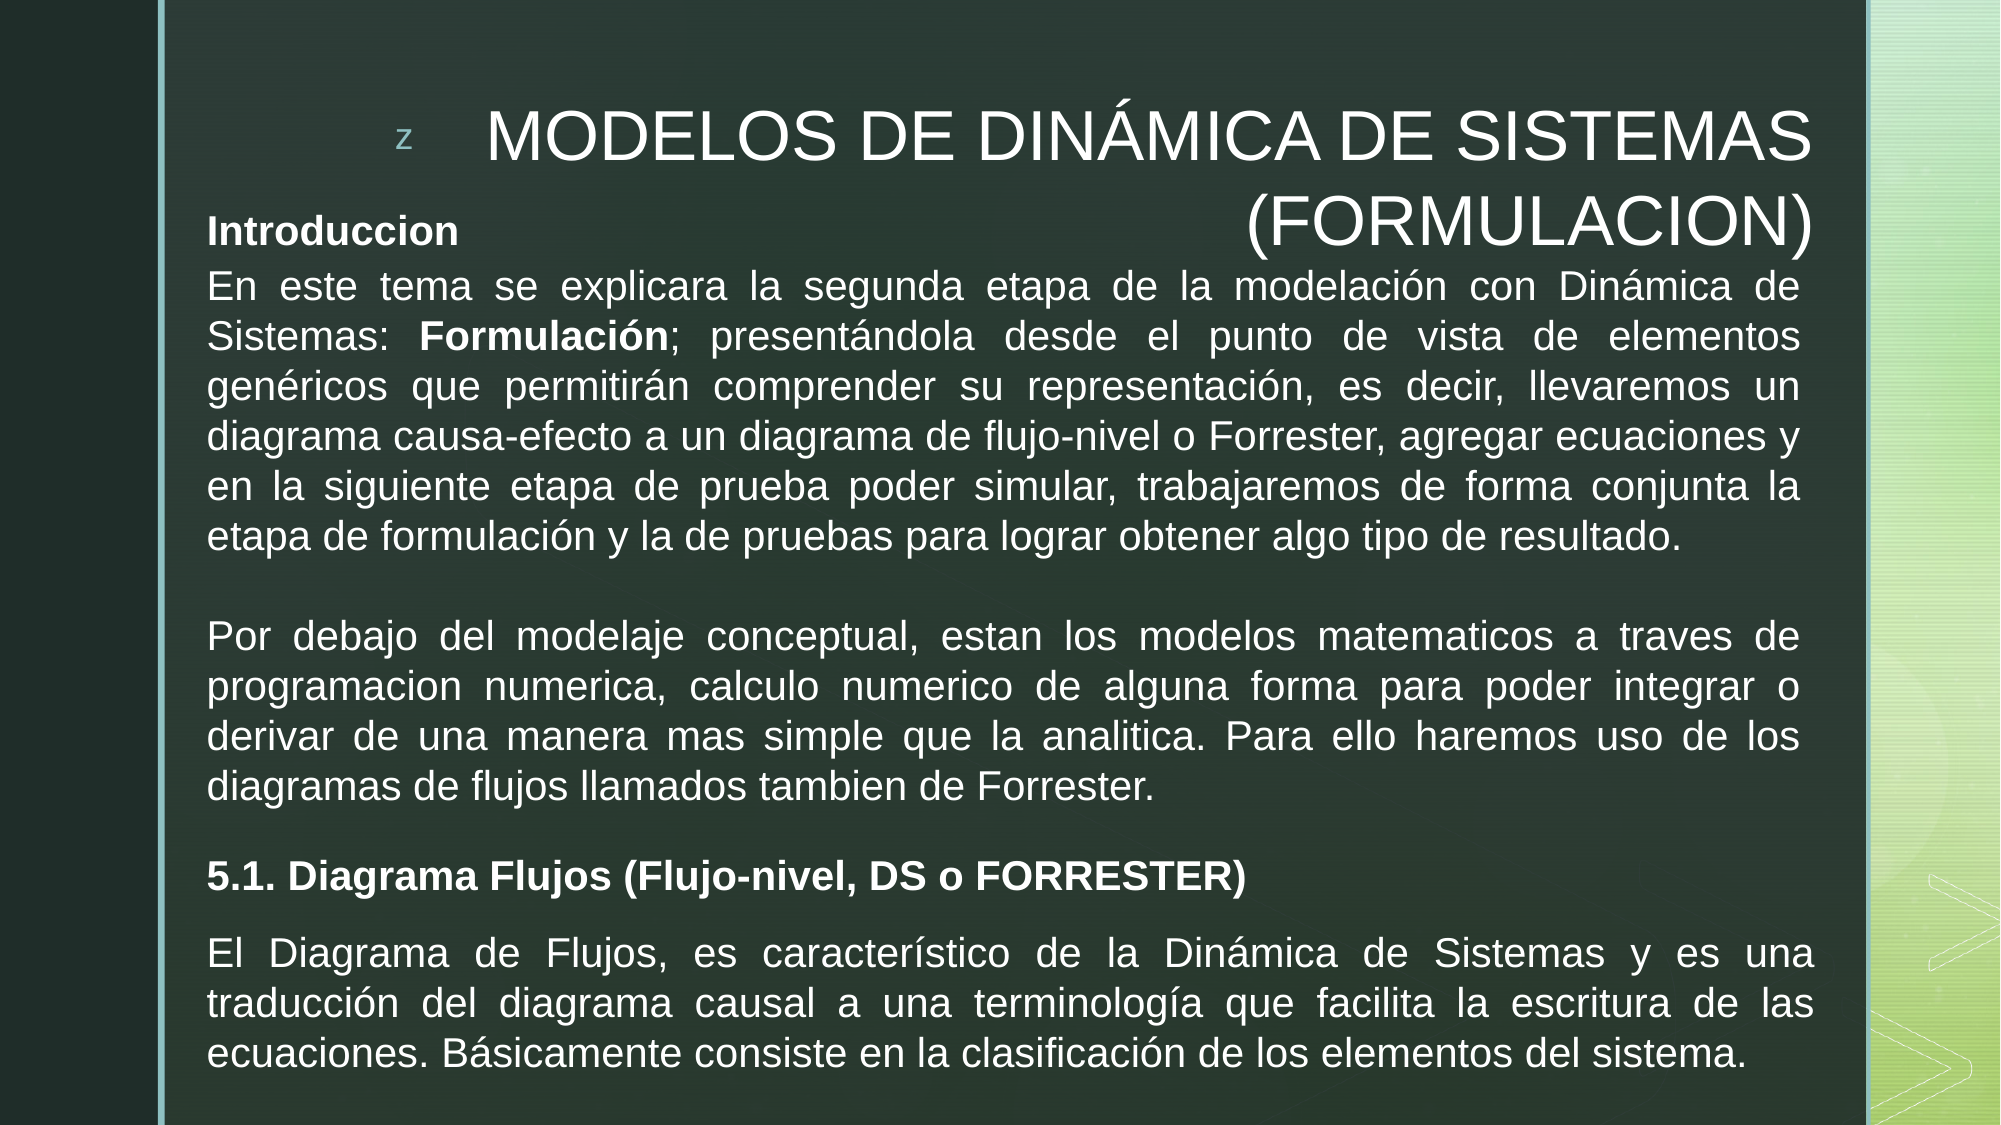

MODELOS DE DINÁMICA DE SISTEMAS (FORMULACION)
Introduccion
En este tema se explicara la segunda etapa de la modelación con Dinámica de Sistemas: Formulación; presentándola desde el punto de vista de elementos genéricos que permitirán comprender su representación, es decir, llevaremos un diagrama causa-efecto a un diagrama de flujo-nivel o Forrester, agregar ecuaciones y en la siguiente etapa de prueba poder simular, trabajaremos de forma conjunta la etapa de formulación y la de pruebas para lograr obtener algo tipo de resultado.

Por debajo del modelaje conceptual, estan los modelos matematicos a traves de programacion numerica, calculo numerico de alguna forma para poder integrar o derivar de una manera mas simple que la analitica. Para ello haremos uso de los diagramas de flujos llamados tambien de Forrester.

5.1. Diagrama Flujos (Flujo-nivel, DS o FORRESTER)
El Diagrama de Flujos, es característico de la Dinámica de Sistemas y es una traducción del diagrama causal a una terminología que facilita la escritura de las ecuaciones. Básicamente consiste en la clasificación de los elementos del sistema.